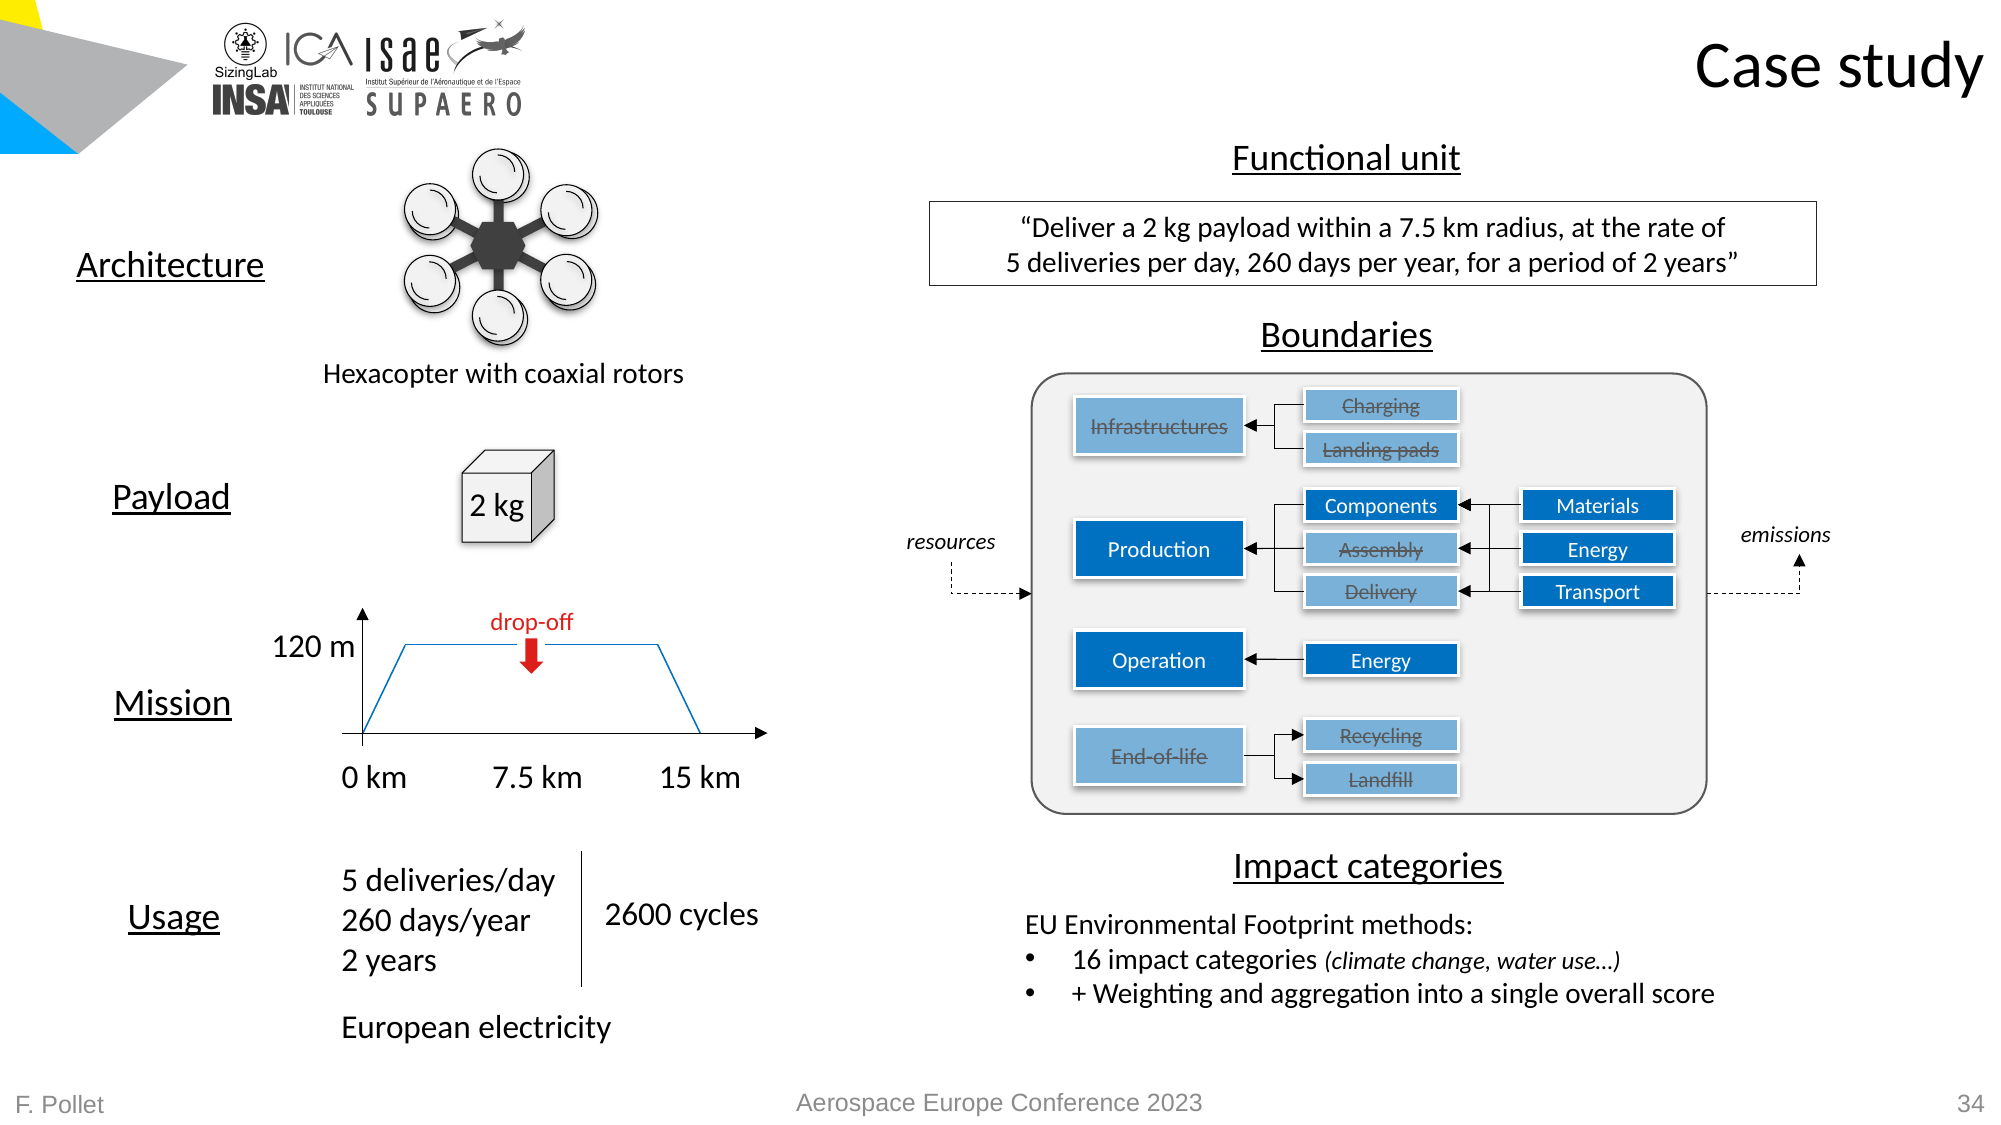

# Case study
Functional unit

“Deliver a 2 kg payload within a 7.5 km radius, at the rate of
5 deliveries per day, 260 days per year, for a period of 2 years”
Architecture
Boundaries
Hexacopter with coaxial rotors

Charging
Infrastructures
Landing pads
Components
Materials
emissions
Production
resources
Assembly
Energy
Delivery
Transport
Operation
Energy
Recycling
End-of-life
Landfill

Payload
2 kg
drop-off
120 m

0 km
7.5 km
15 km
Mission
Impact categories
5 deliveries/day
260 days/year
2 years
Usage
2600 cycles
EU Environmental Footprint methods:
16 impact categories (climate change, water use…)
+ Weighting and aggregation into a single overall score
European electricity
F. Pollet
Aerospace Europe Conference 2023
34